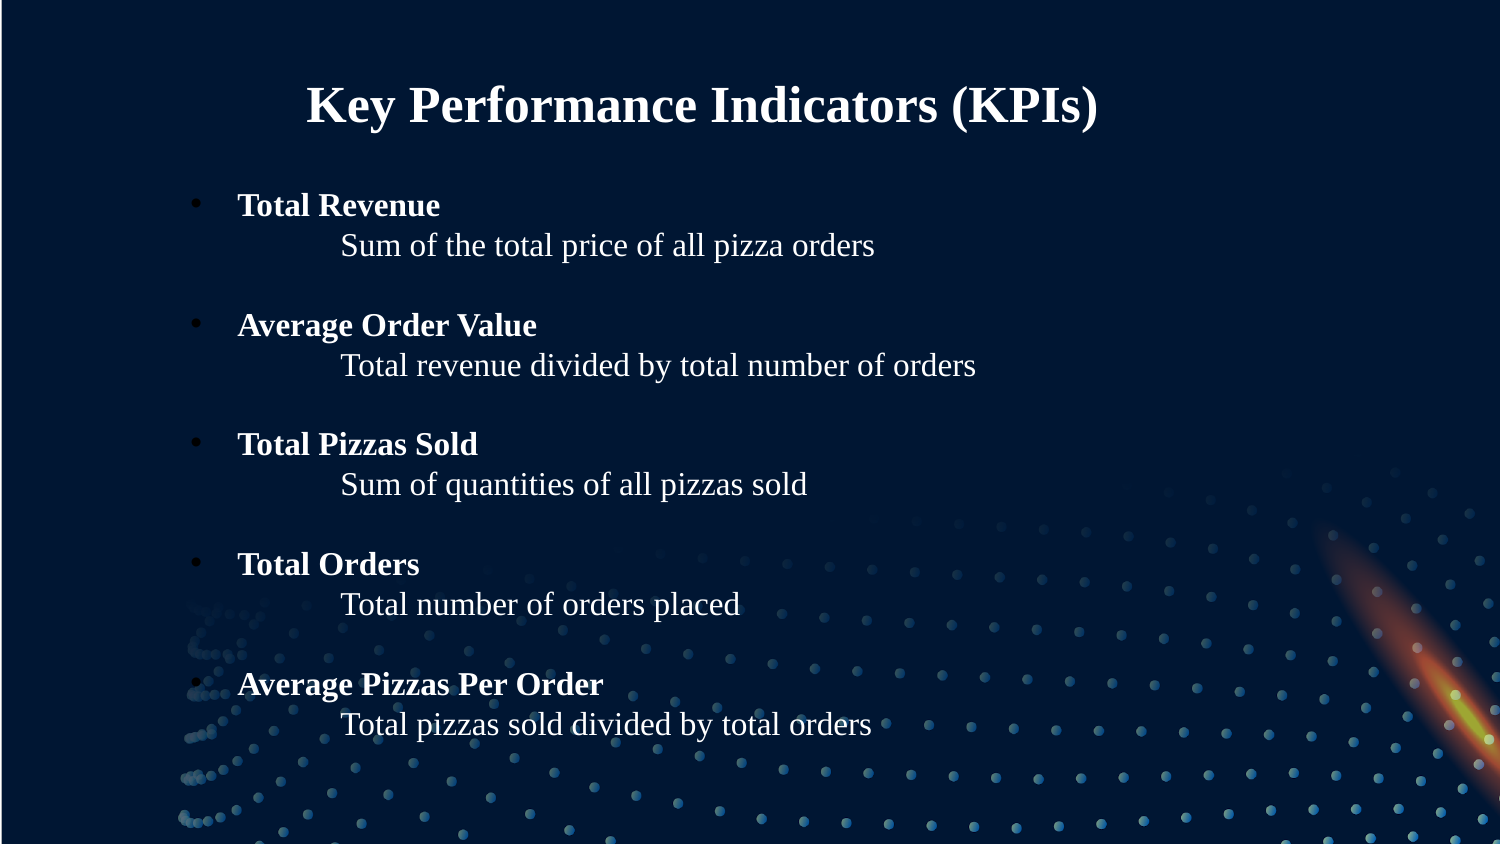

Key Performance Indicators (KPIs)
Total Revenue
	Sum of the total price of all pizza orders

Average Order Value
	Total revenue divided by total number of orders

Total Pizzas Sold
	Sum of quantities of all pizzas sold

Total Orders
	Total number of orders placed

Average Pizzas Per Order
	Total pizzas sold divided by total orders